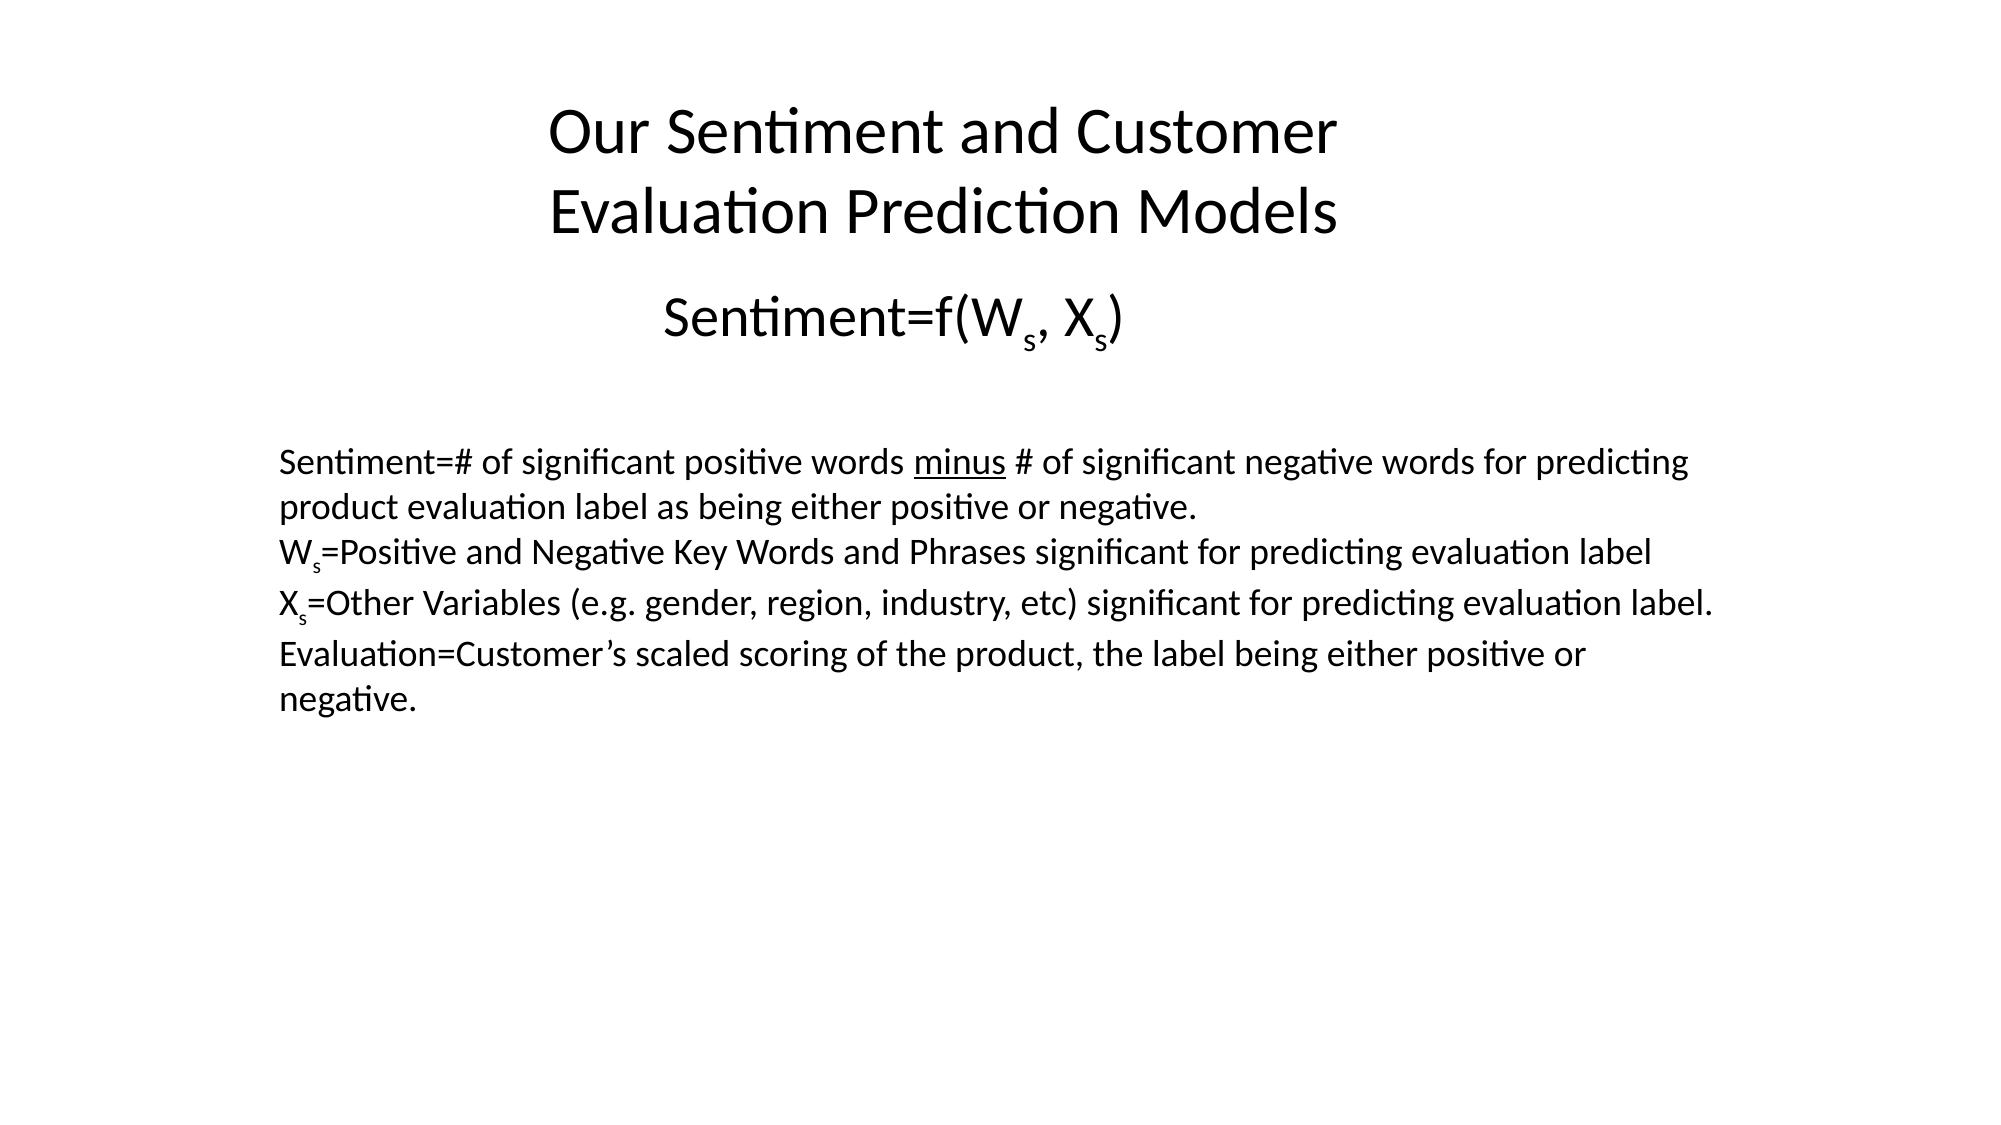

Our Sentiment and Customer Evaluation Prediction Models
Sentiment=f(Ws, Xs)
Sentiment=# of significant positive words minus # of significant negative words for predicting product evaluation label as being either positive or negative.
Ws=Positive and Negative Key Words and Phrases significant for predicting evaluation label
Xs=Other Variables (e.g. gender, region, industry, etc) significant for predicting evaluation label.
Evaluation=Customer’s scaled scoring of the product, the label being either positive or negative.